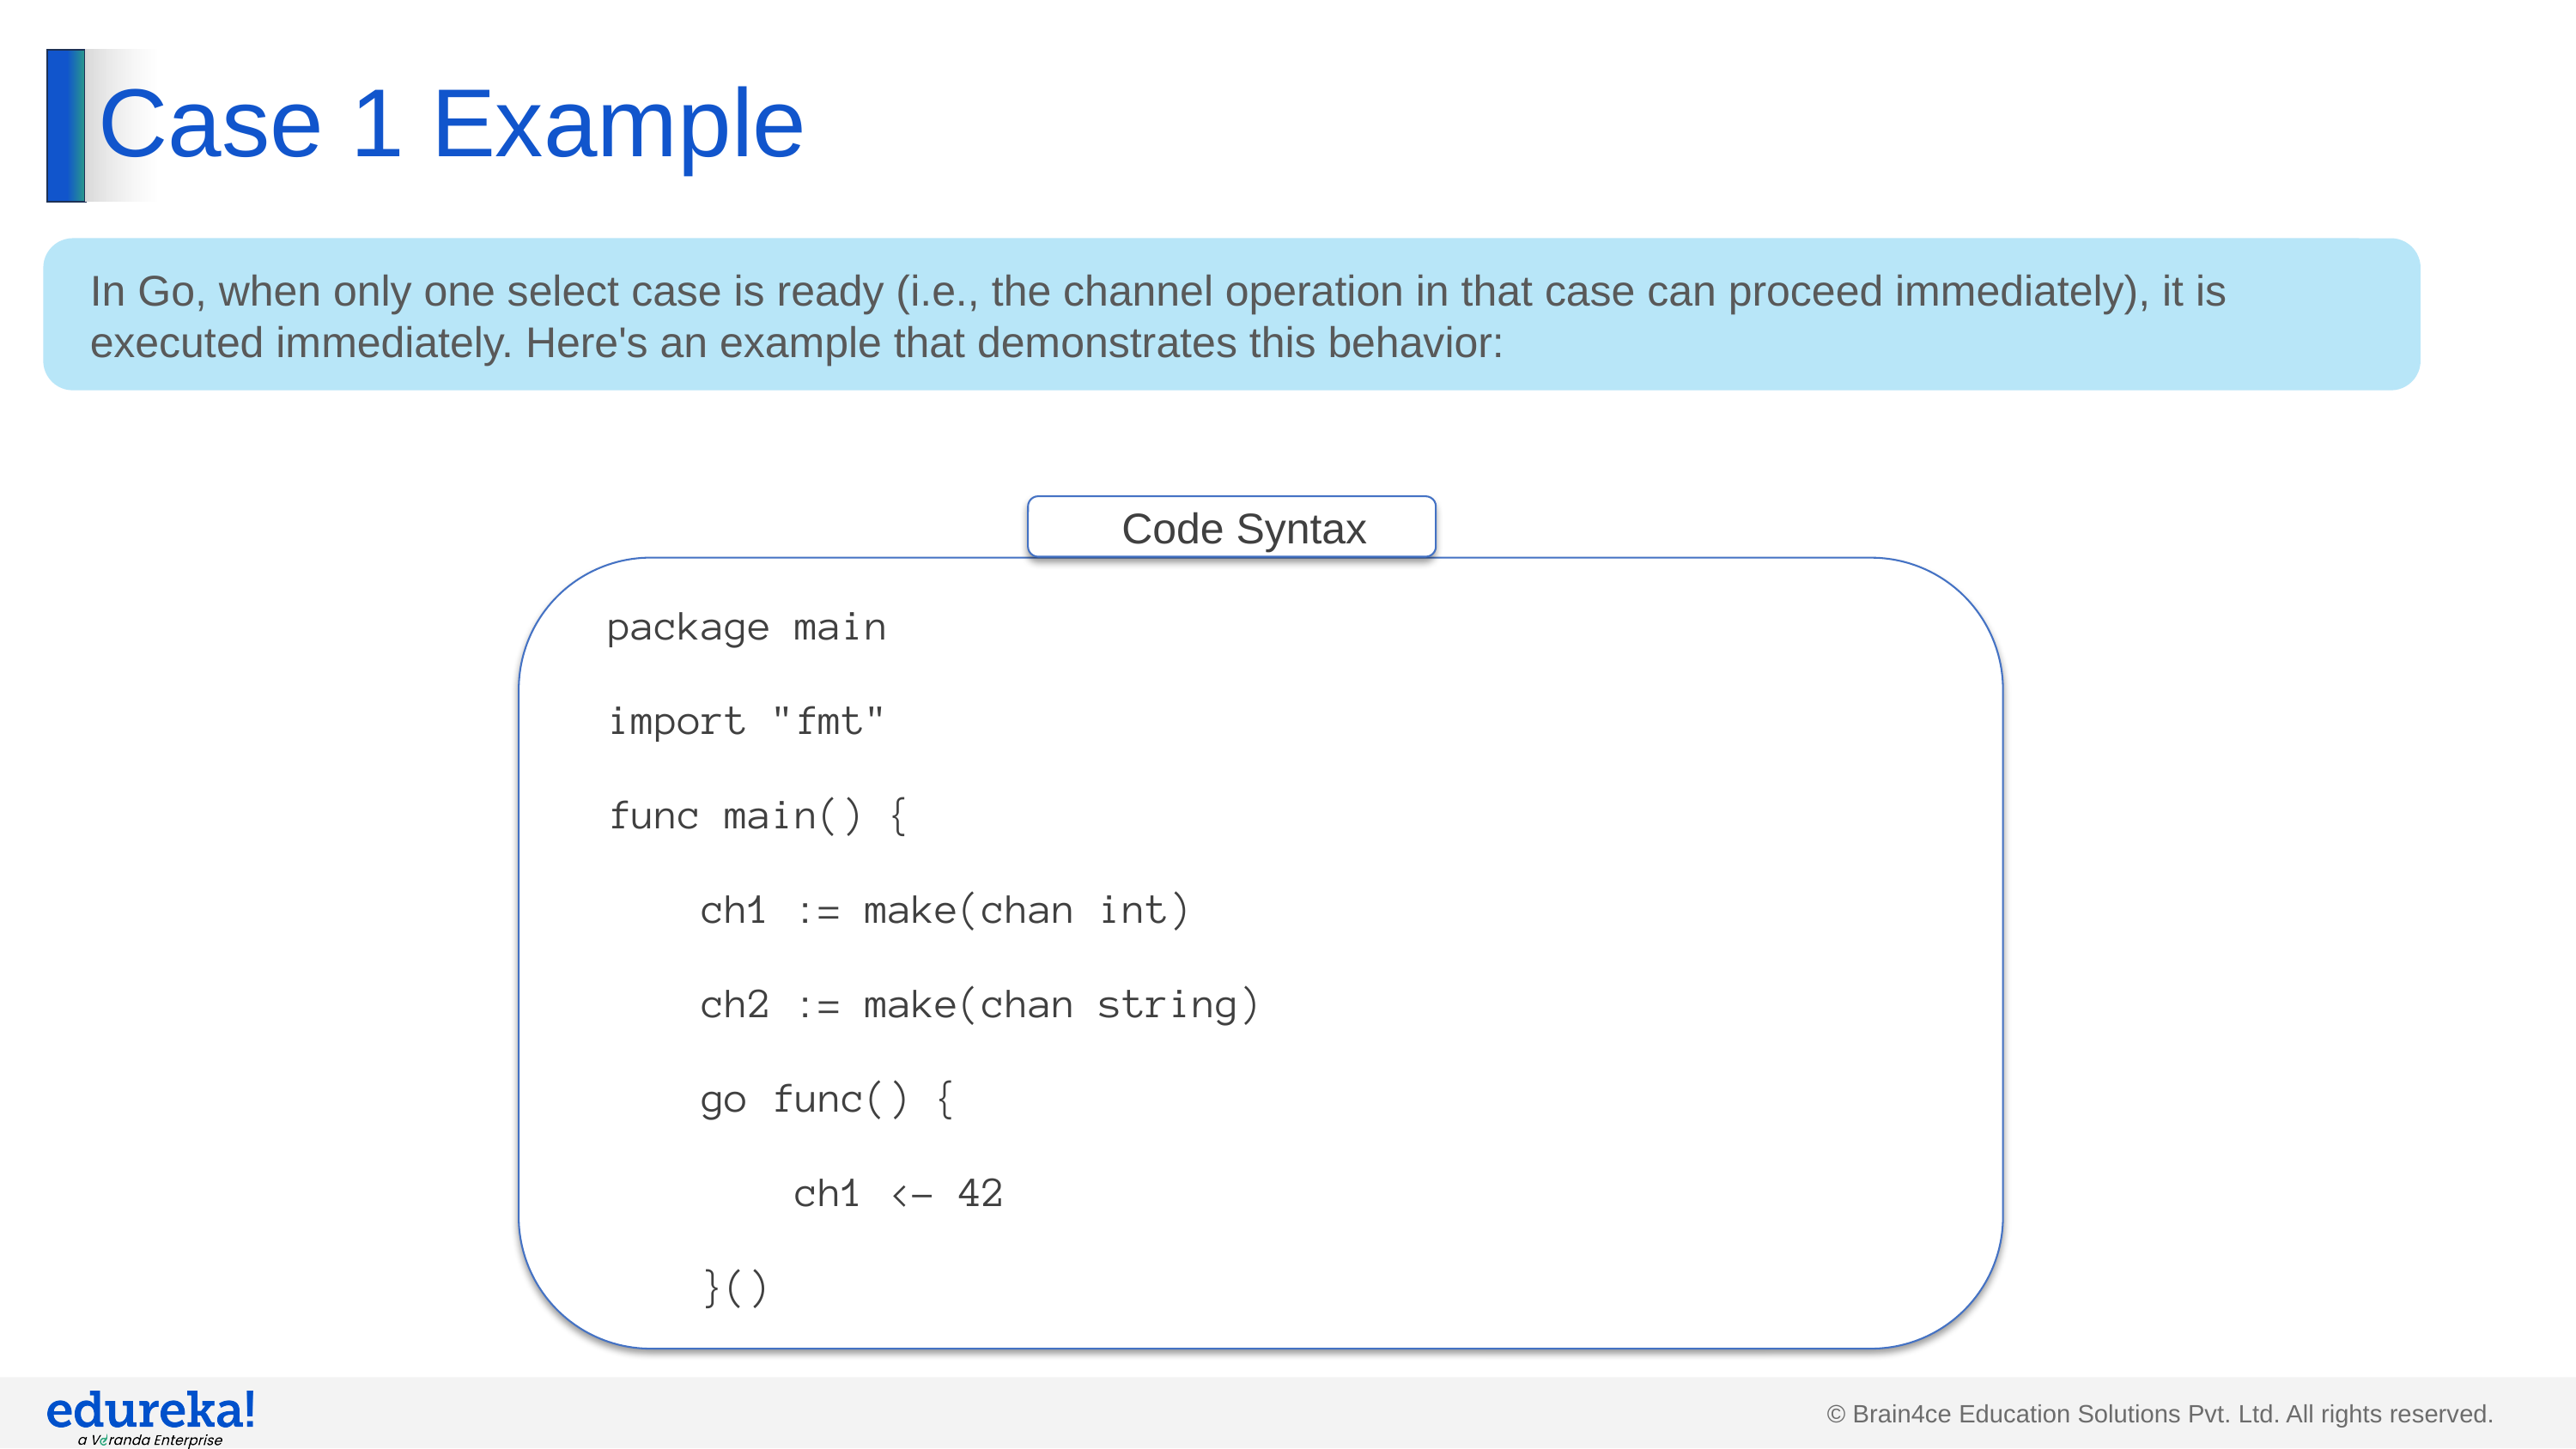

# Case 1 Example
In Go, when only one select case is ready (i.e., the channel operation in that case can proceed immediately), it is executed immediately. Here's an example that demonstrates this behavior:
Code Syntax
package main
import "fmt"
func main() {
    ch1 := make(chan int)
    ch2 := make(chan string)
    go func() {
        ch1 <- 42
    }()